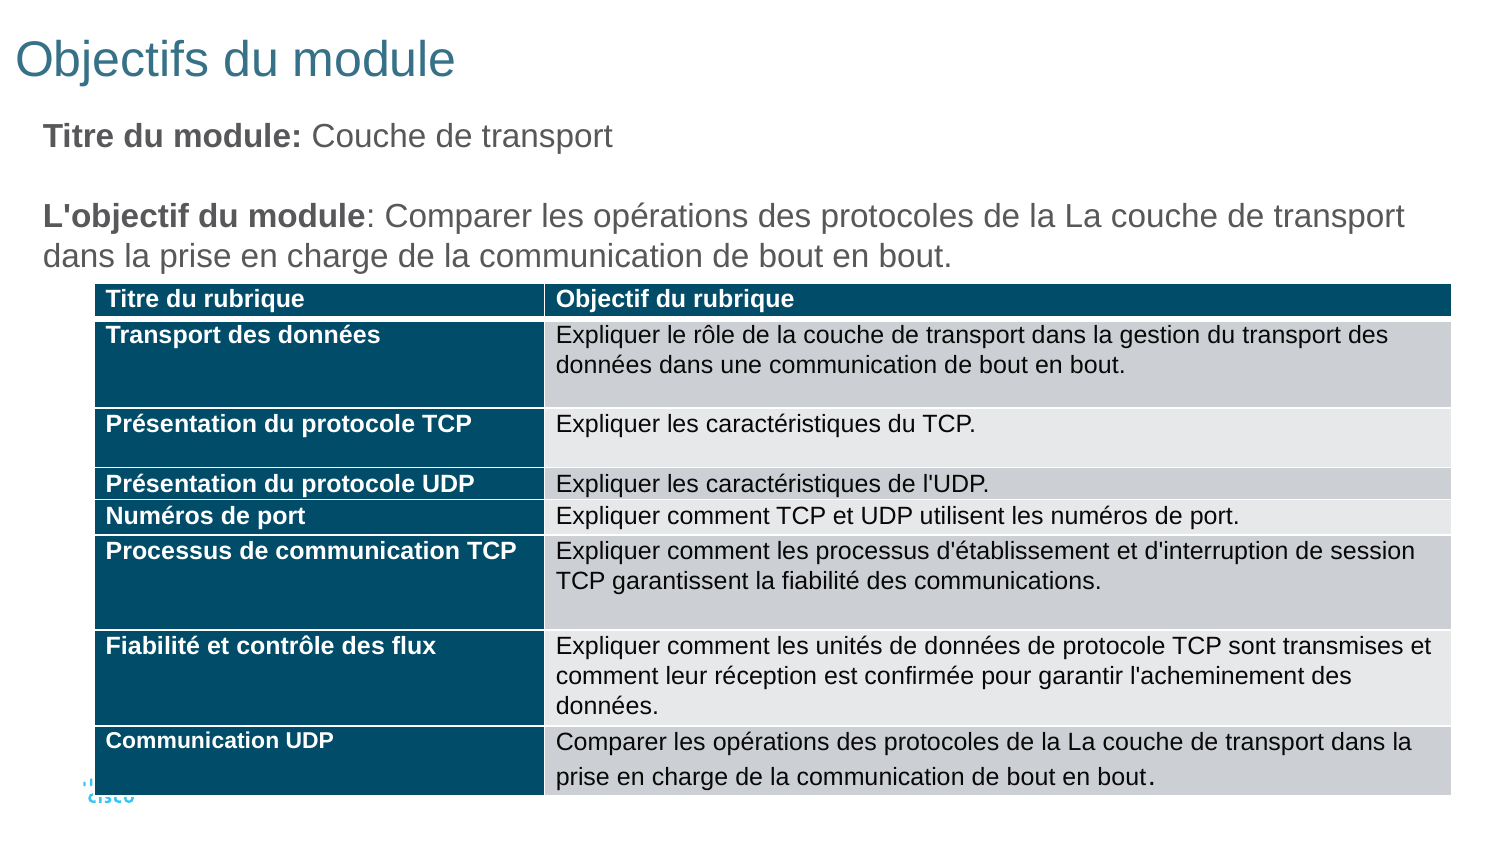

# Objectifs du module
Titre du module: Couche de transport

L'objectif du module: Comparer les opérations des protocoles de la La couche de transport dans la prise en charge de la communication de bout en bout.
| Titre du rubrique | Objectif du rubrique |
| --- | --- |
| Transport des données | Expliquer le rôle de la couche de transport dans la gestion du transport des données dans une communication de bout en bout. |
| Présentation du protocole TCP | Expliquer les caractéristiques du TCP. |
| Présentation du protocole UDP | Expliquer les caractéristiques de l'UDP. |
| Numéros de port | Expliquer comment TCP et UDP utilisent les numéros de port. |
| Processus de communication TCP | Expliquer comment les processus d'établissement et d'interruption de session TCP garantissent la fiabilité des communications. |
| Fiabilité et contrôle des flux | Expliquer comment les unités de données de protocole TCP sont transmises et comment leur réception est confirmée pour garantir l'acheminement des données. |
| Communication UDP | Comparer les opérations des protocoles de la La couche de transport dans la prise en charge de la communication de bout en bout. |